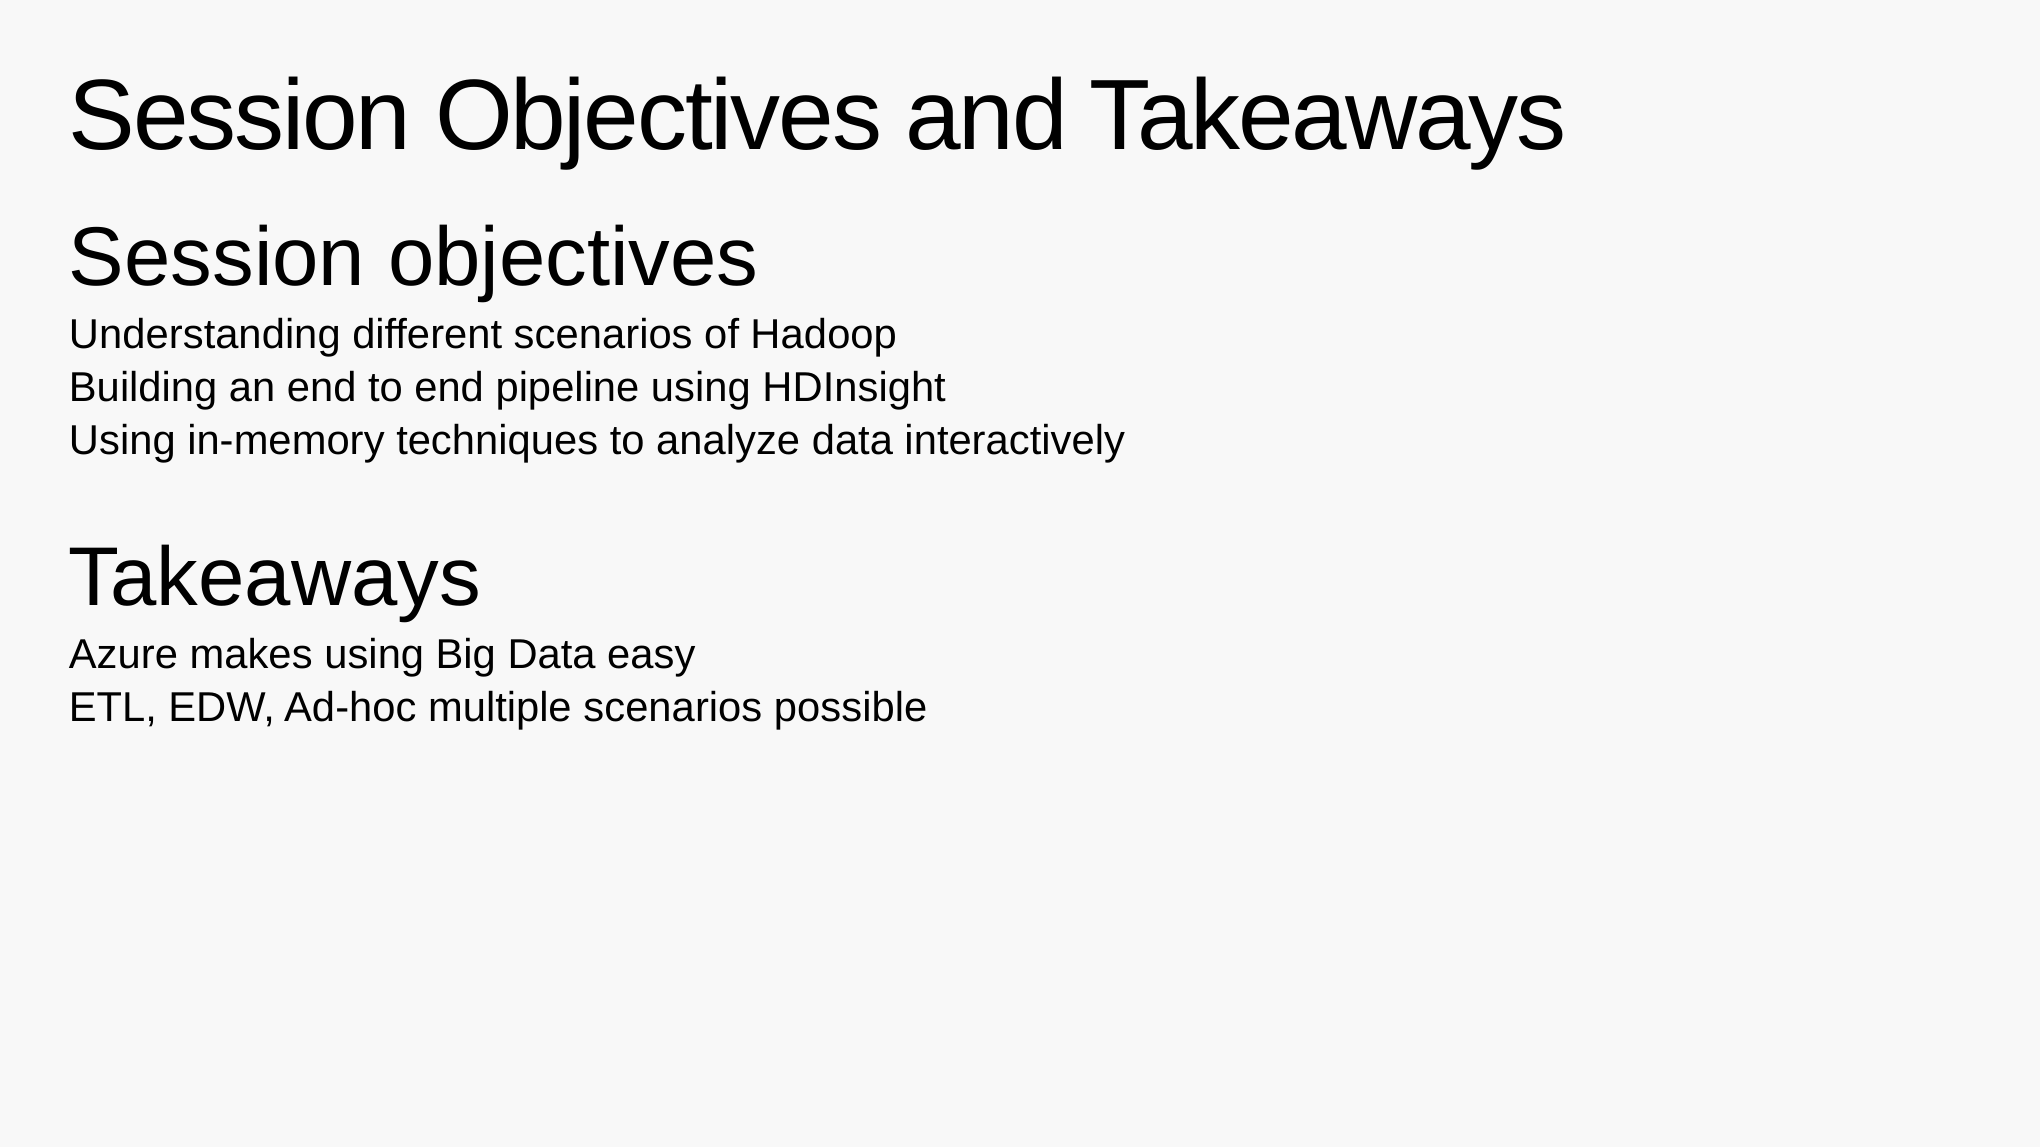

# Session Objectives and Takeaways
Session objectives
Understanding different scenarios of Hadoop
Building an end to end pipeline using HDInsight
Using in-memory techniques to analyze data interactively

Takeaways
Azure makes using Big Data easy
ETL, EDW, Ad-hoc multiple scenarios possible